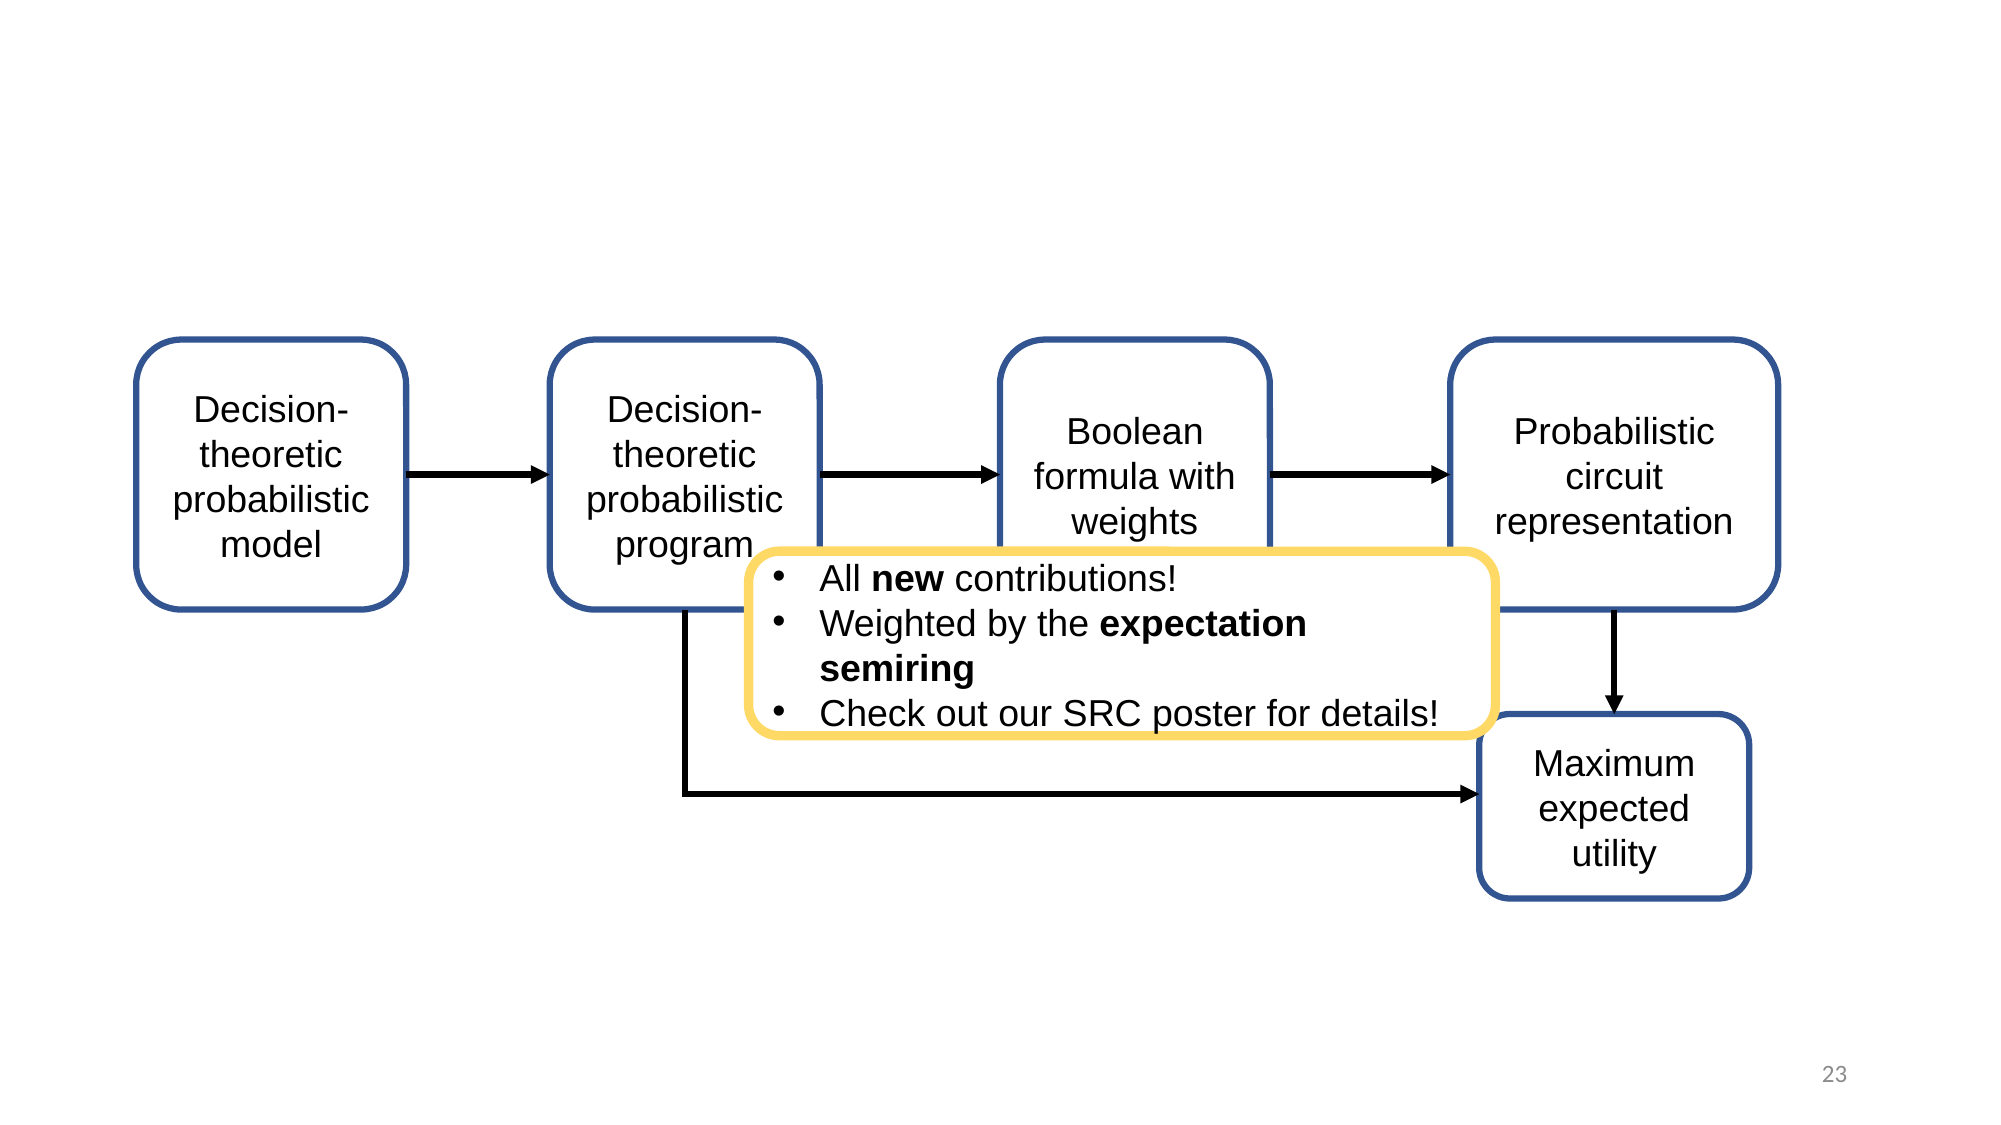

Decision-theoretic probabilistic model
Decision-theoretic probabilistic program
Boolean formula with weights
Probabilistic circuit representation
All new contributions!
Weighted by the expectation semiring
Check out our SRC poster for details!
Maximum expected utility
23